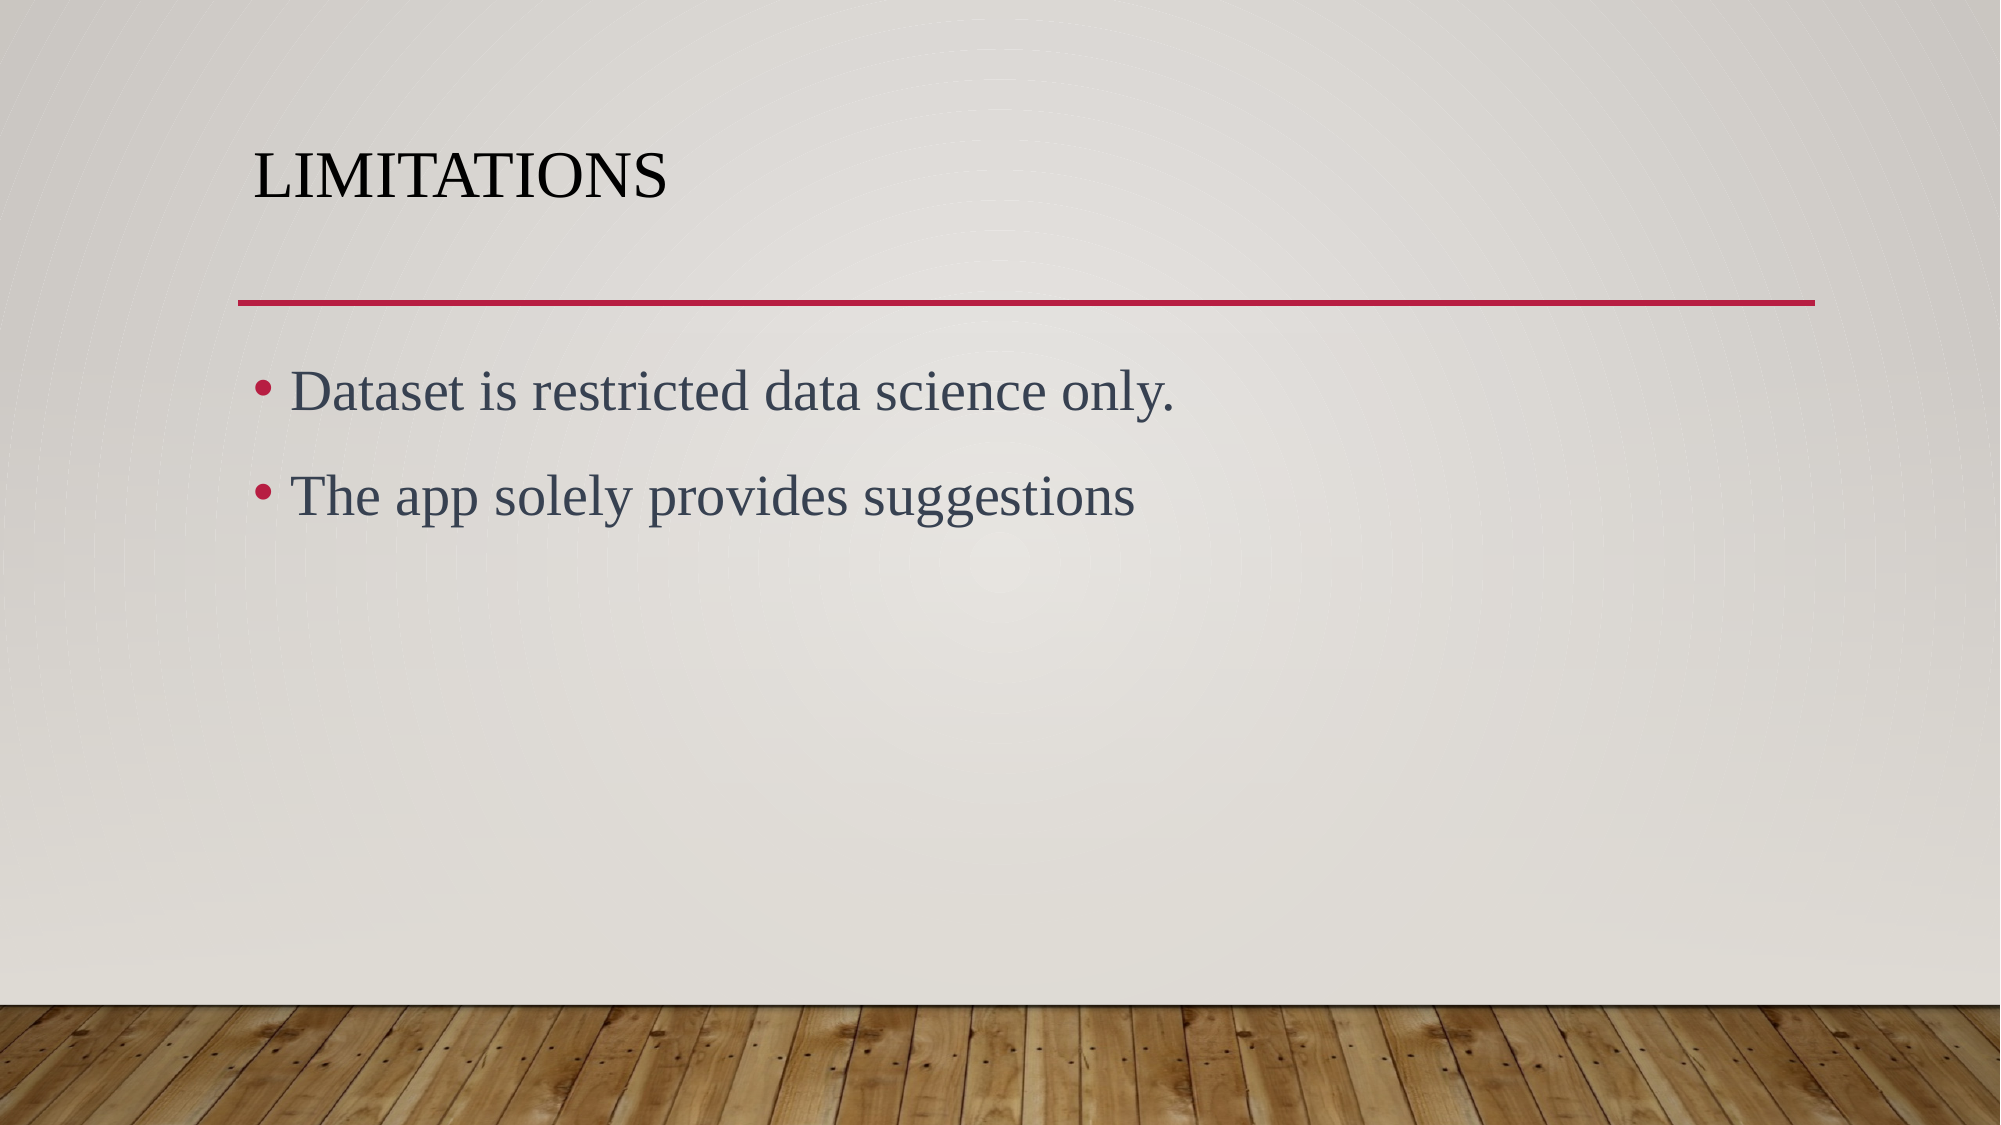

# Limitations
Dataset is restricted data science only.
The app solely provides suggestions